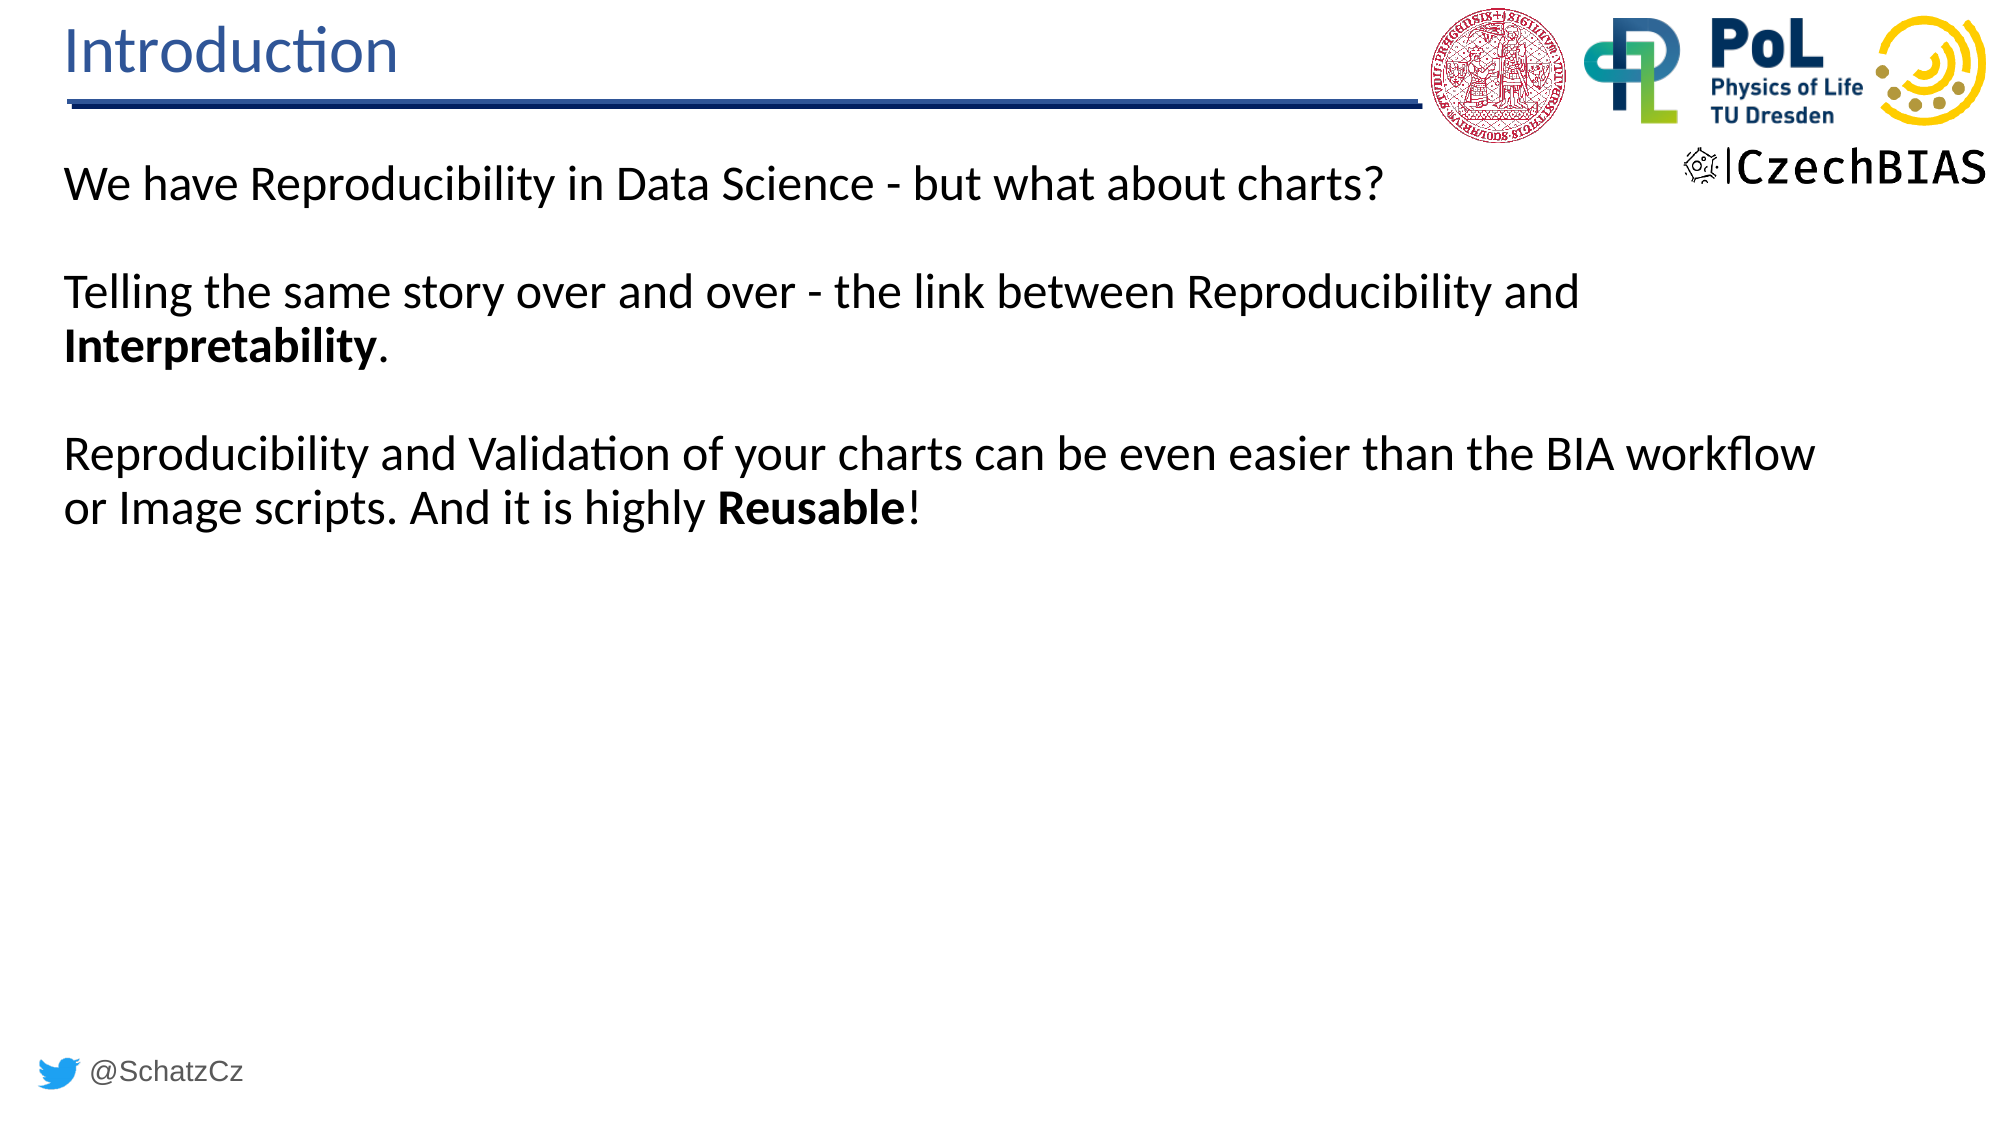

# Introduction
We have Reproducibility in Data Science - but what about charts?

Telling the same story over and over - the link between Reproducibility and Interpretability.

Reproducibility and Validation of your charts can be even easier than the BIA workflow or Image scripts. And it is highly Reusable!